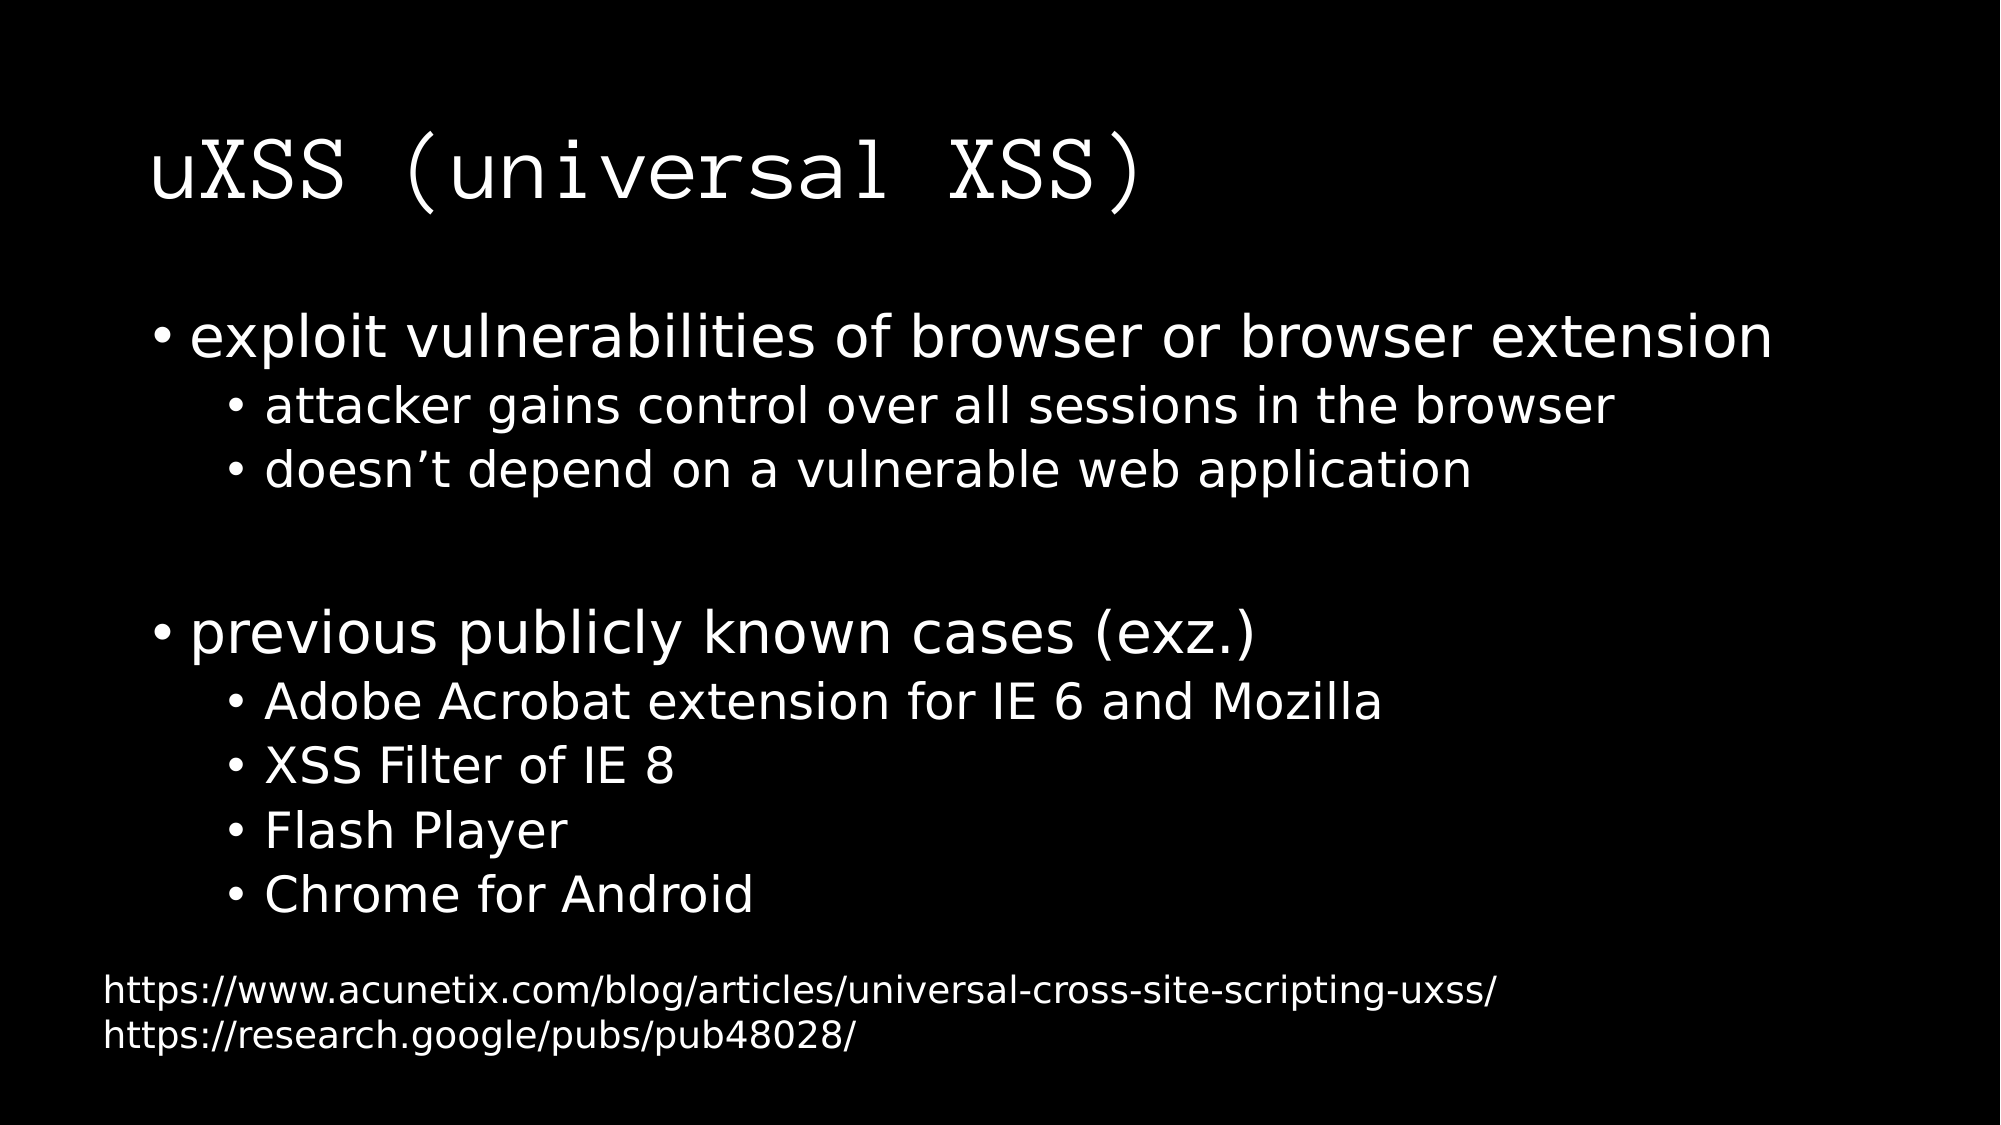

# uXSS (universal XSS)
exploit vulnerabilities of browser or browser extension
attacker gains control over all sessions in the browser
doesn’t depend on a vulnerable web application

previous publicly known cases (exz.)
Adobe Acrobat extension for IE 6 and Mozilla
XSS Filter of IE 8
Flash Player
Chrome for Android

https://www.acunetix.com/blog/articles/universal-cross-site-scripting-uxss/
https://research.google/pubs/pub48028/